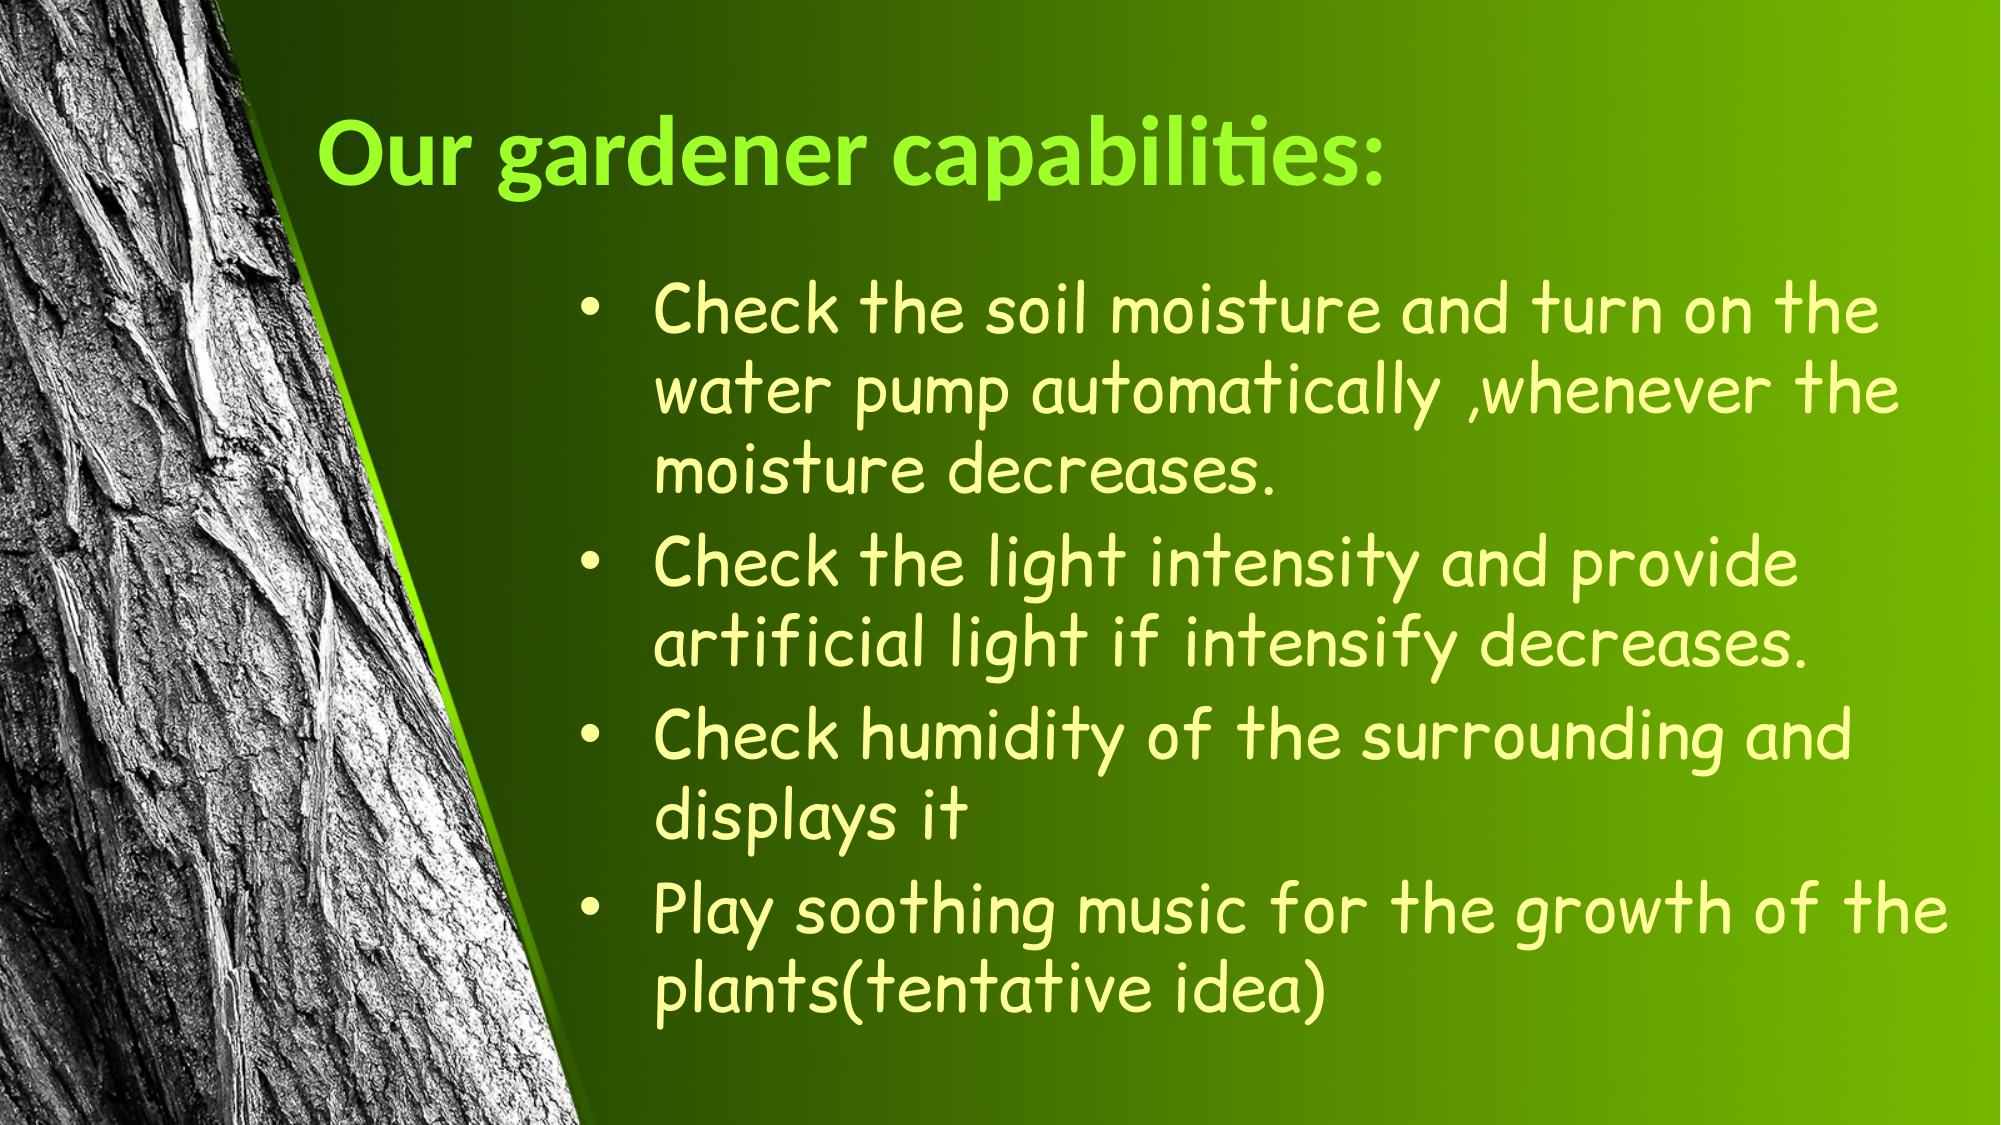

# Our gardener capabilities:
Check the soil moisture and turn on the water pump automatically ,whenever the moisture decreases.
Check the light intensity and provide artificial light if intensify decreases.
Check humidity of the surrounding and displays it
Play soothing music for the growth of the plants(tentative idea)